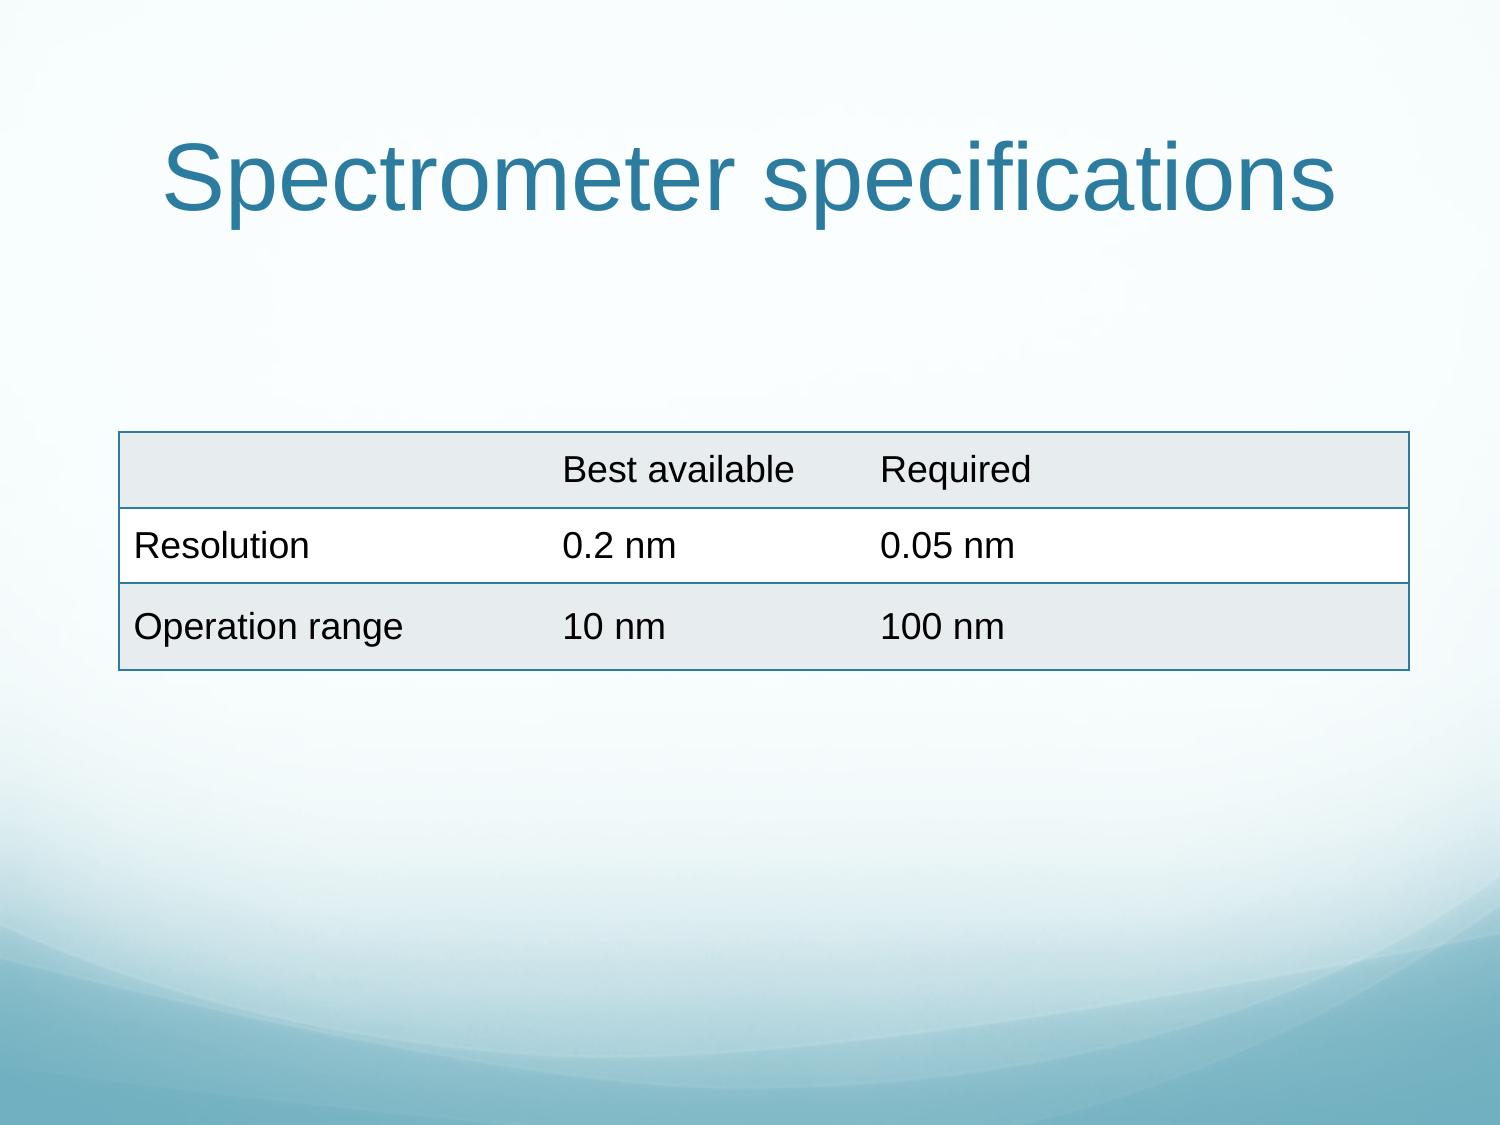

# Spectrometer specifications
|  | Best available | Required |
| --- | --- | --- |
| Resolution | 0.2 nm | 0.05 nm |
| Operation range | 10 nm | 100 nm |